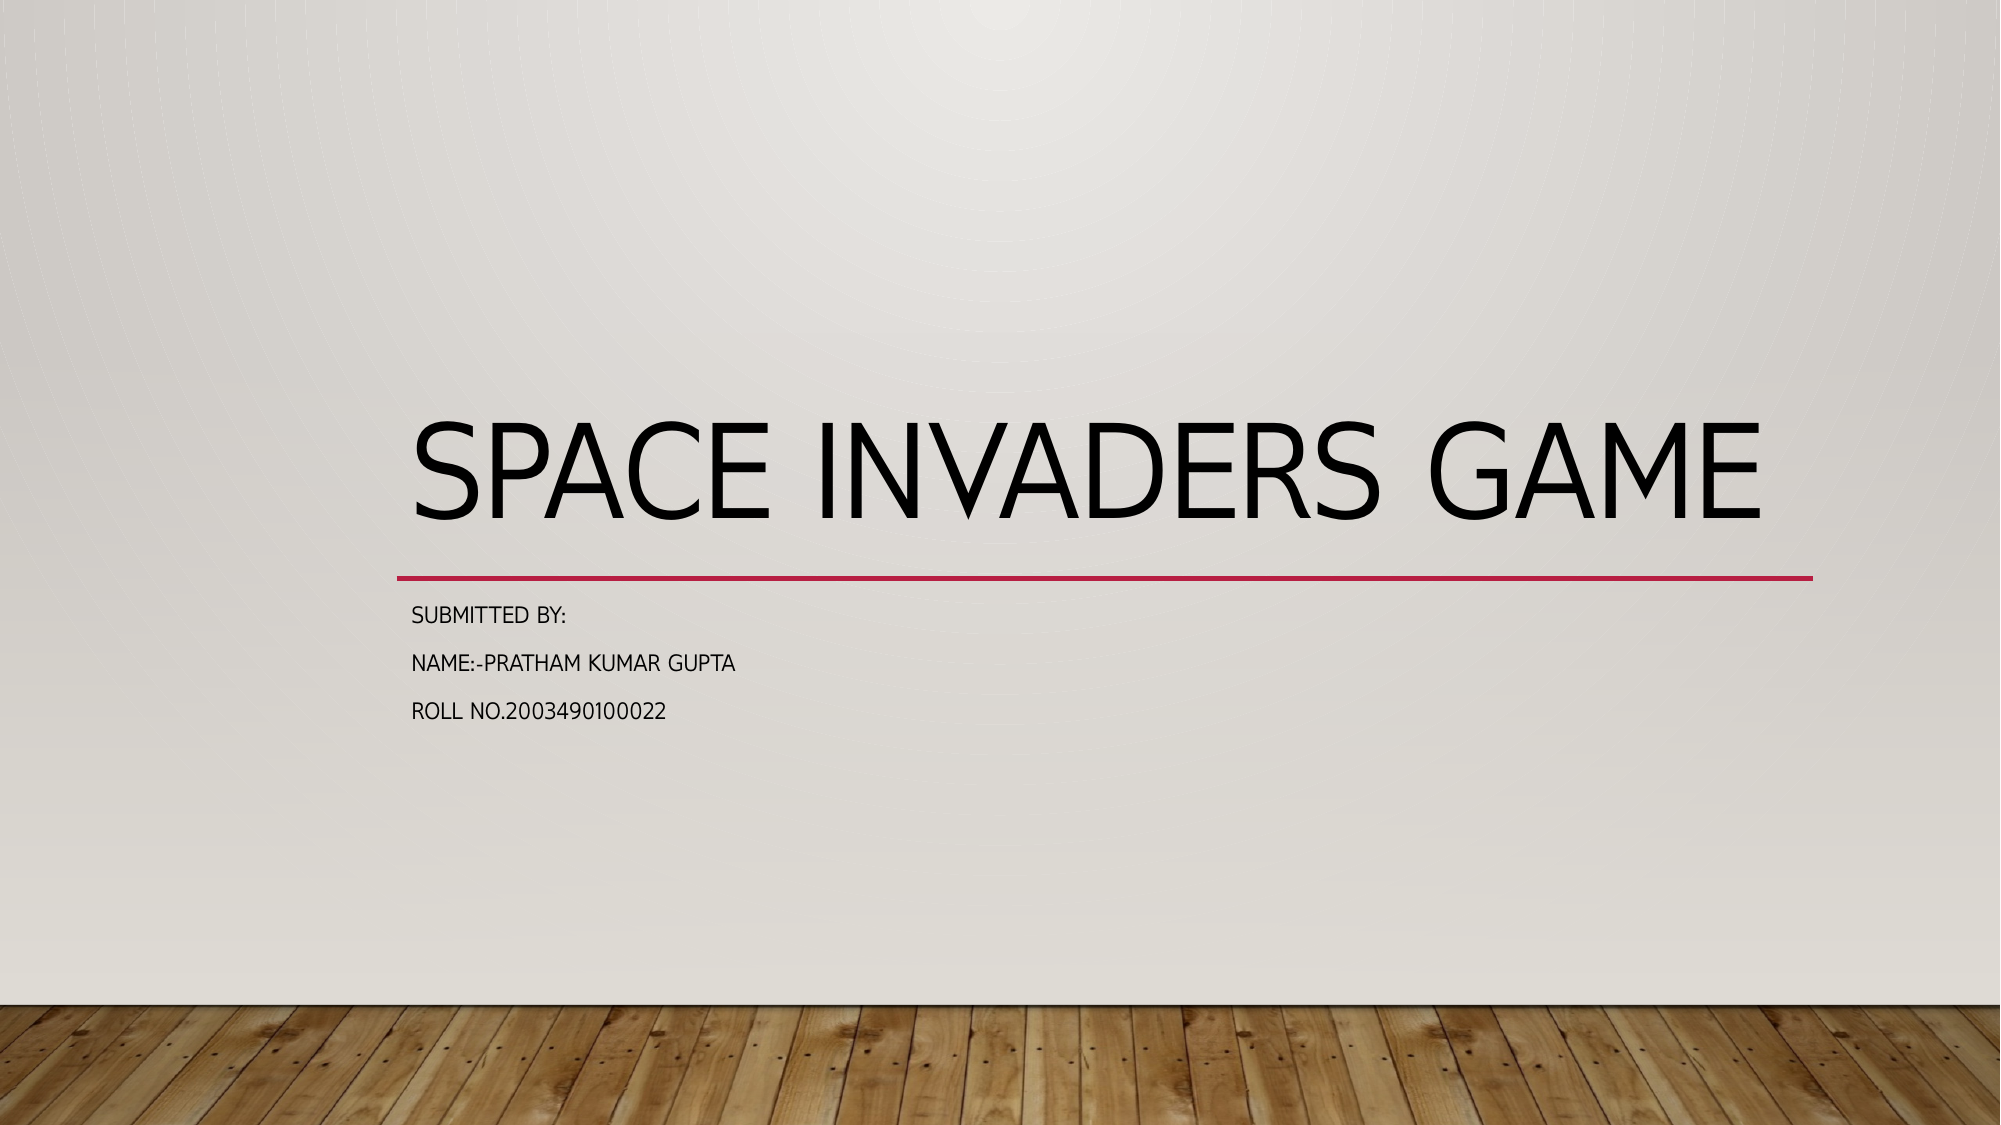

# SPACE INVADERS GAME
Submitted by:
Name:-Pratham Kumar Gupta
Roll no.2003490100022